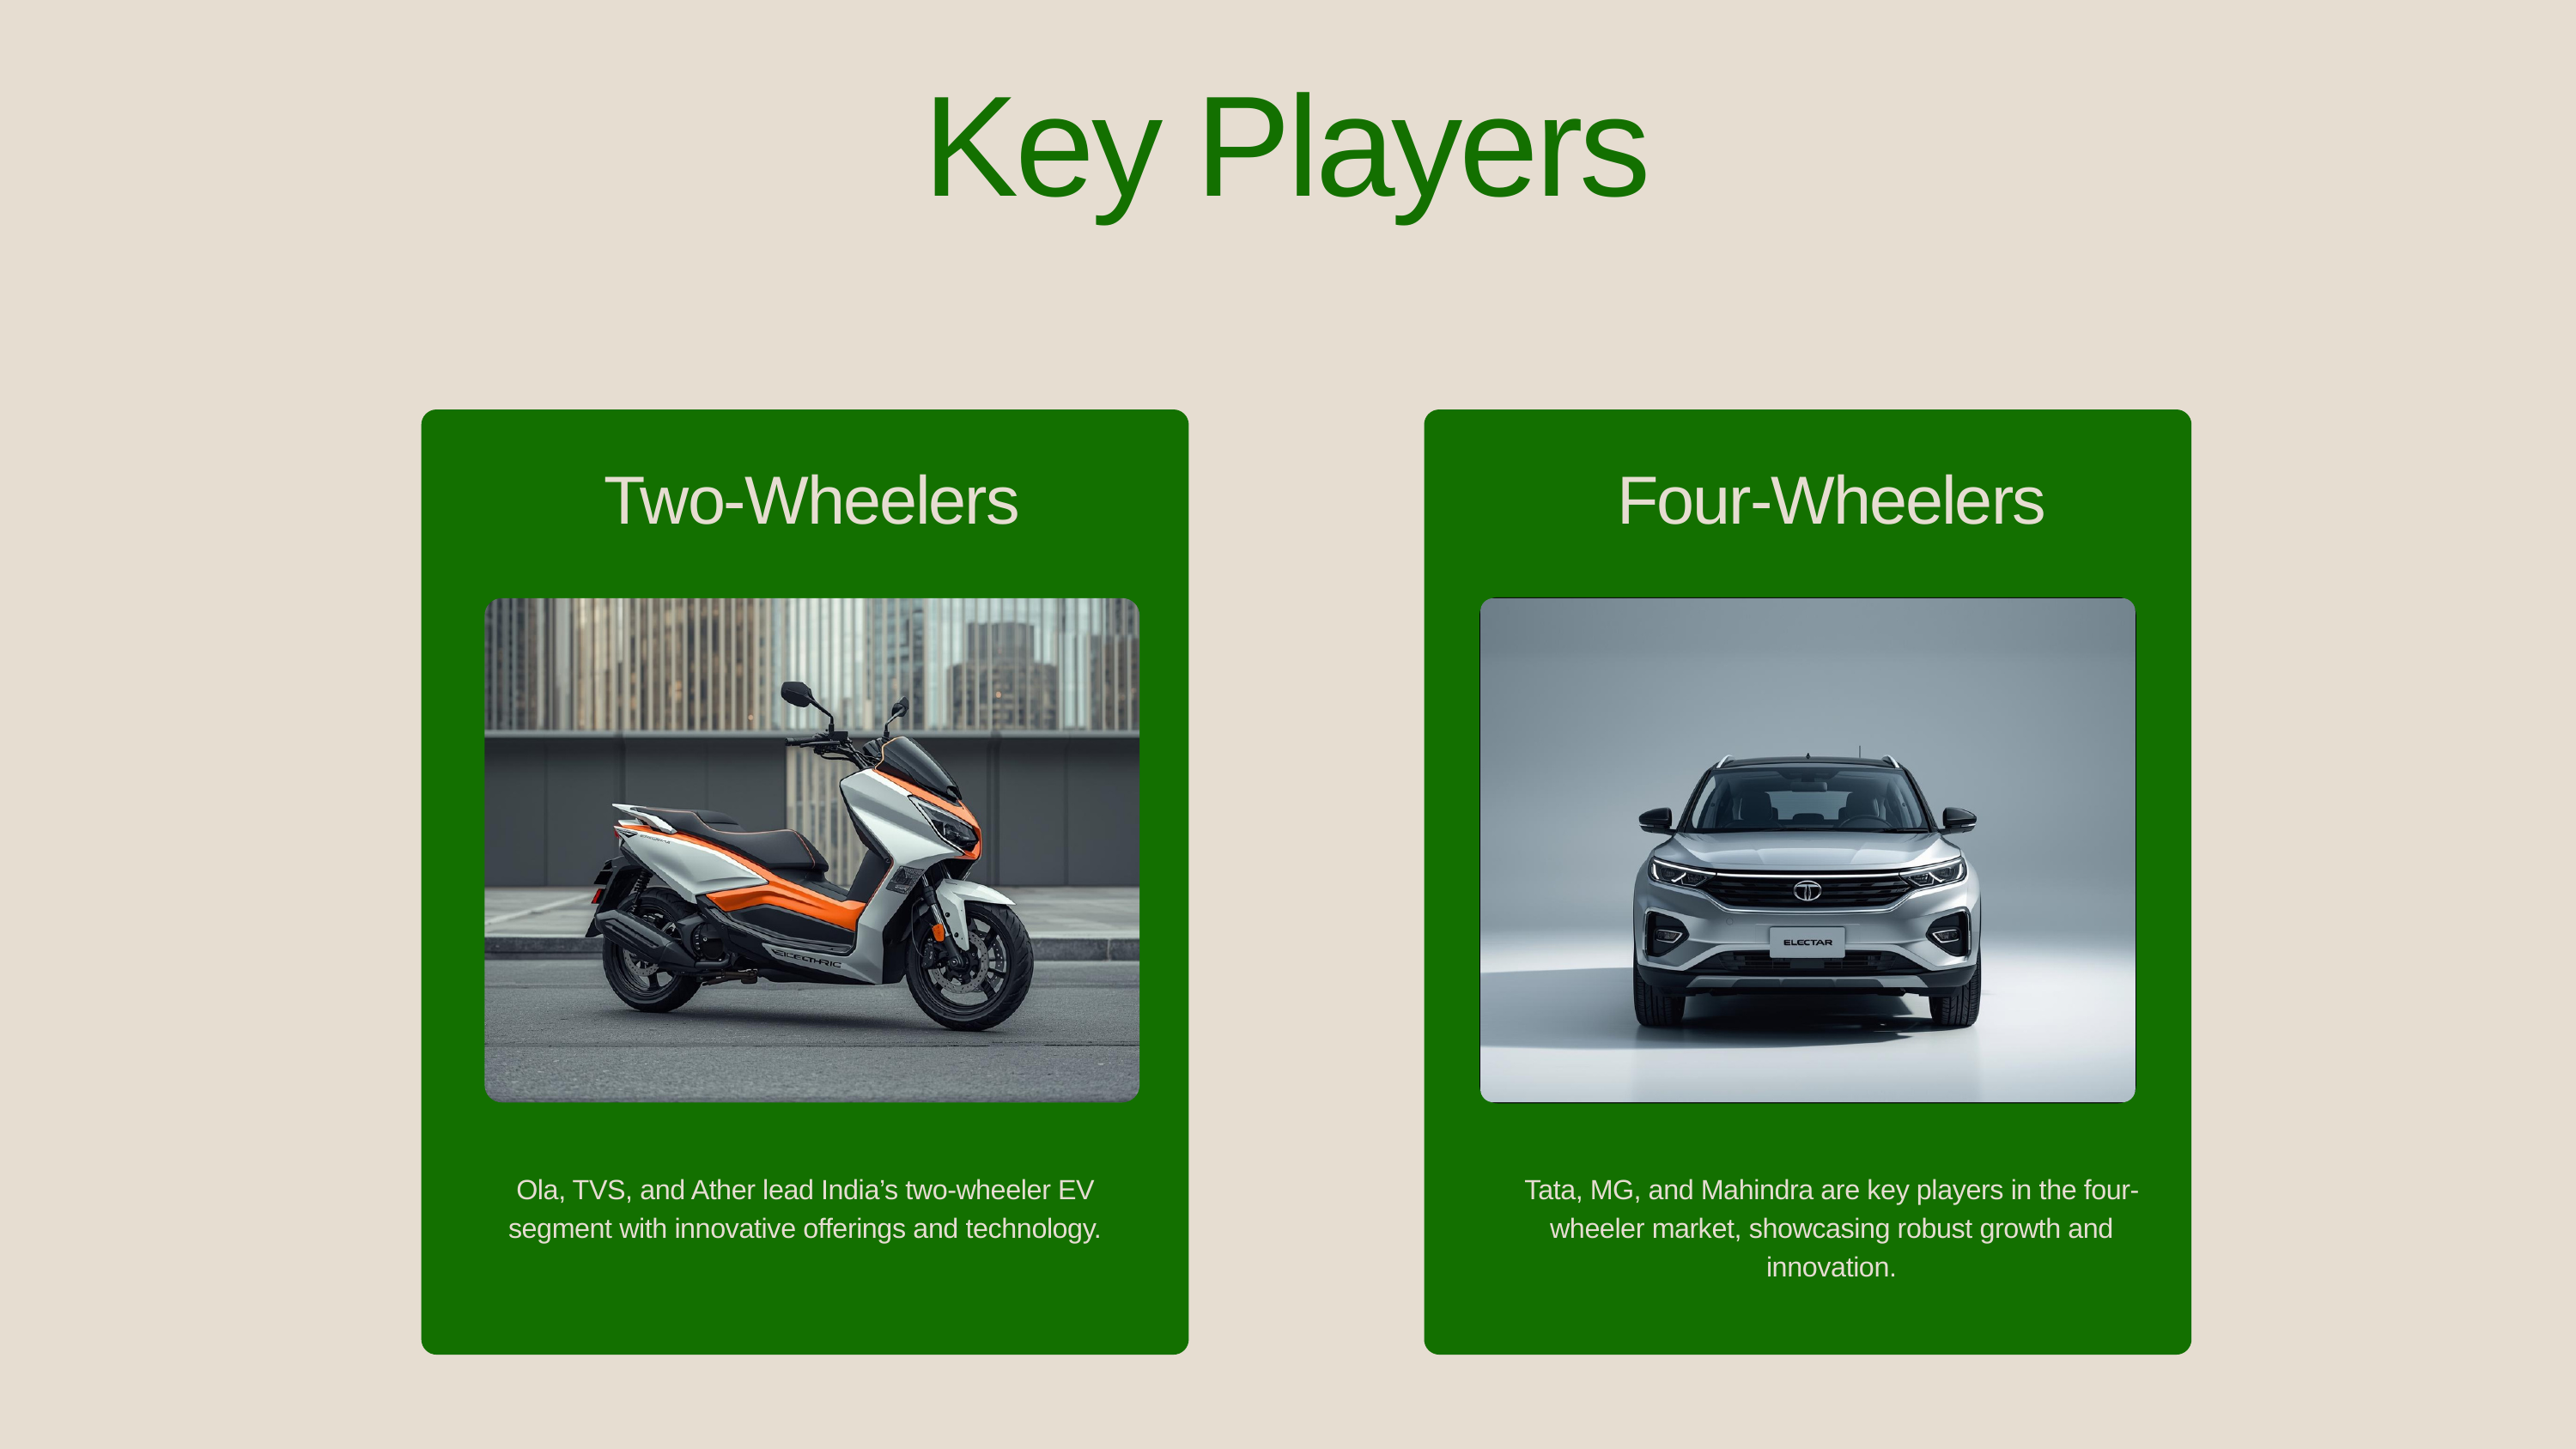

Key Players

Two-Wheelers
Four-Wheelers

Ola, TVS, and Ather lead India’s two-wheeler EV segment with innovative offerings and technology.
Tata, MG, and Mahindra are key players in the four-wheeler market, showcasing robust growth and innovation.